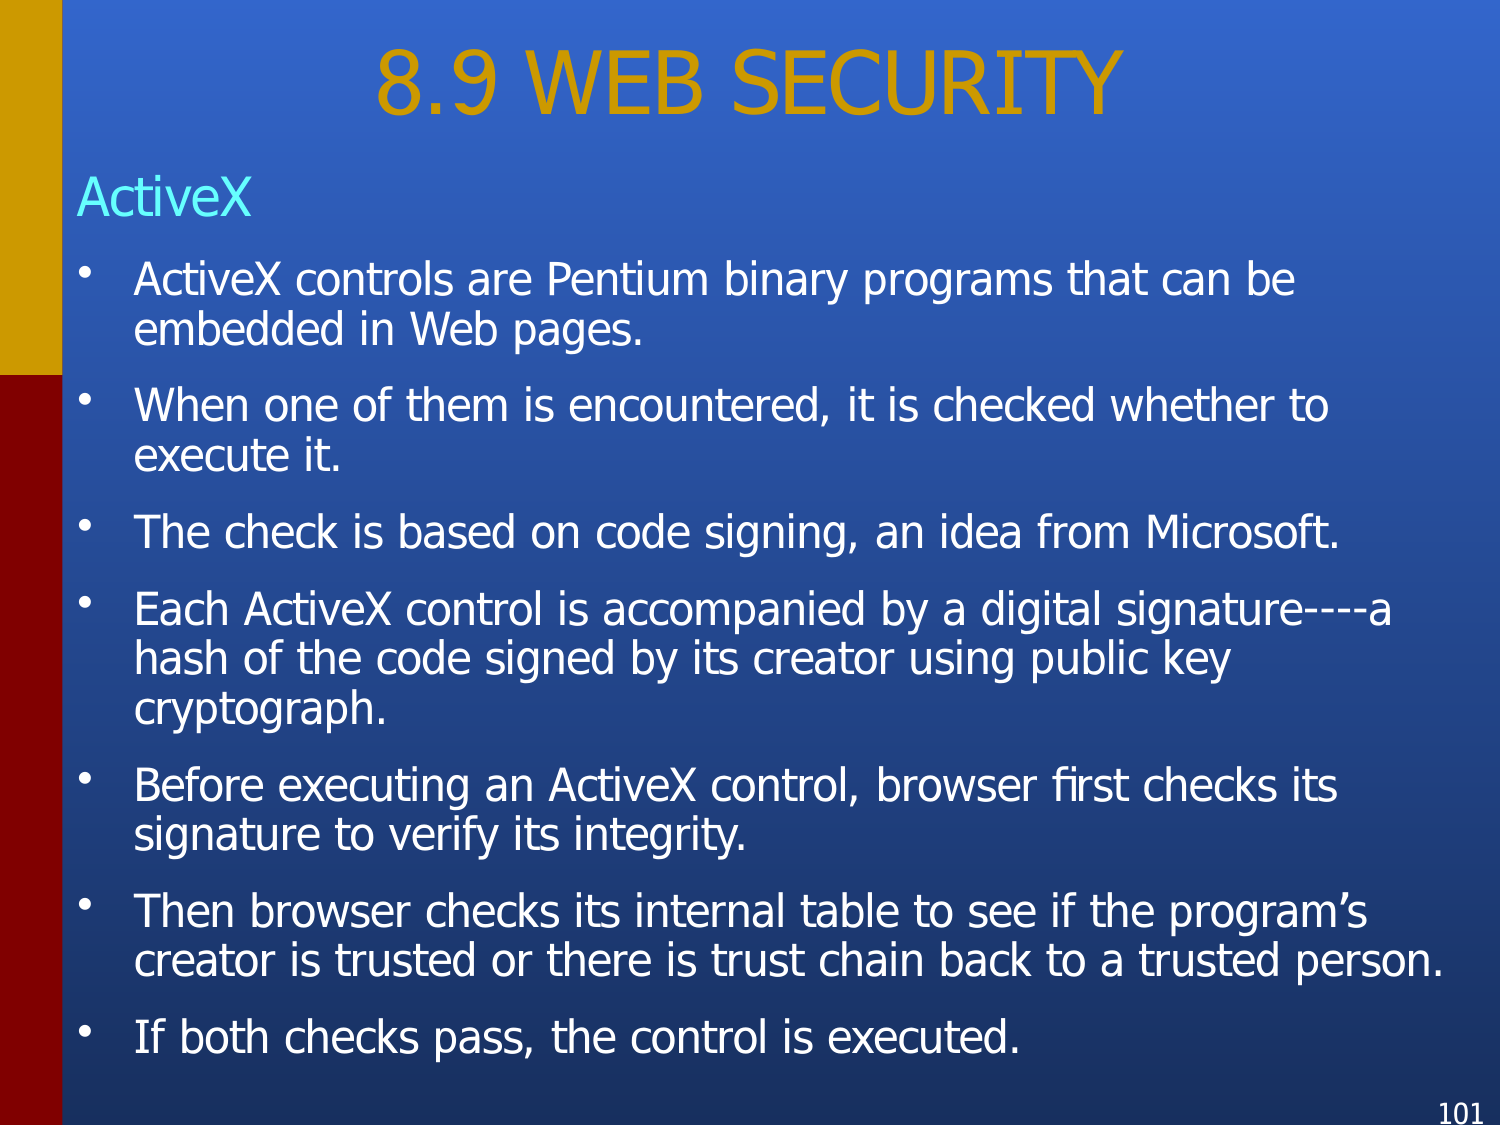

8.9 WEB SECURITY
ActiveX
ActiveX controls are Pentium binary programs that can be embedded in Web pages.
When one of them is encountered, it is checked whether to execute it.
The check is based on code signing, an idea from Microsoft.
Each ActiveX control is accompanied by a digital signature----a hash of the code signed by its creator using public key cryptograph.
Before executing an ActiveX control, browser first checks its signature to verify its integrity.
Then browser checks its internal table to see if the program’s creator is trusted or there is trust chain back to a trusted person.
If both checks pass, the control is executed.
101